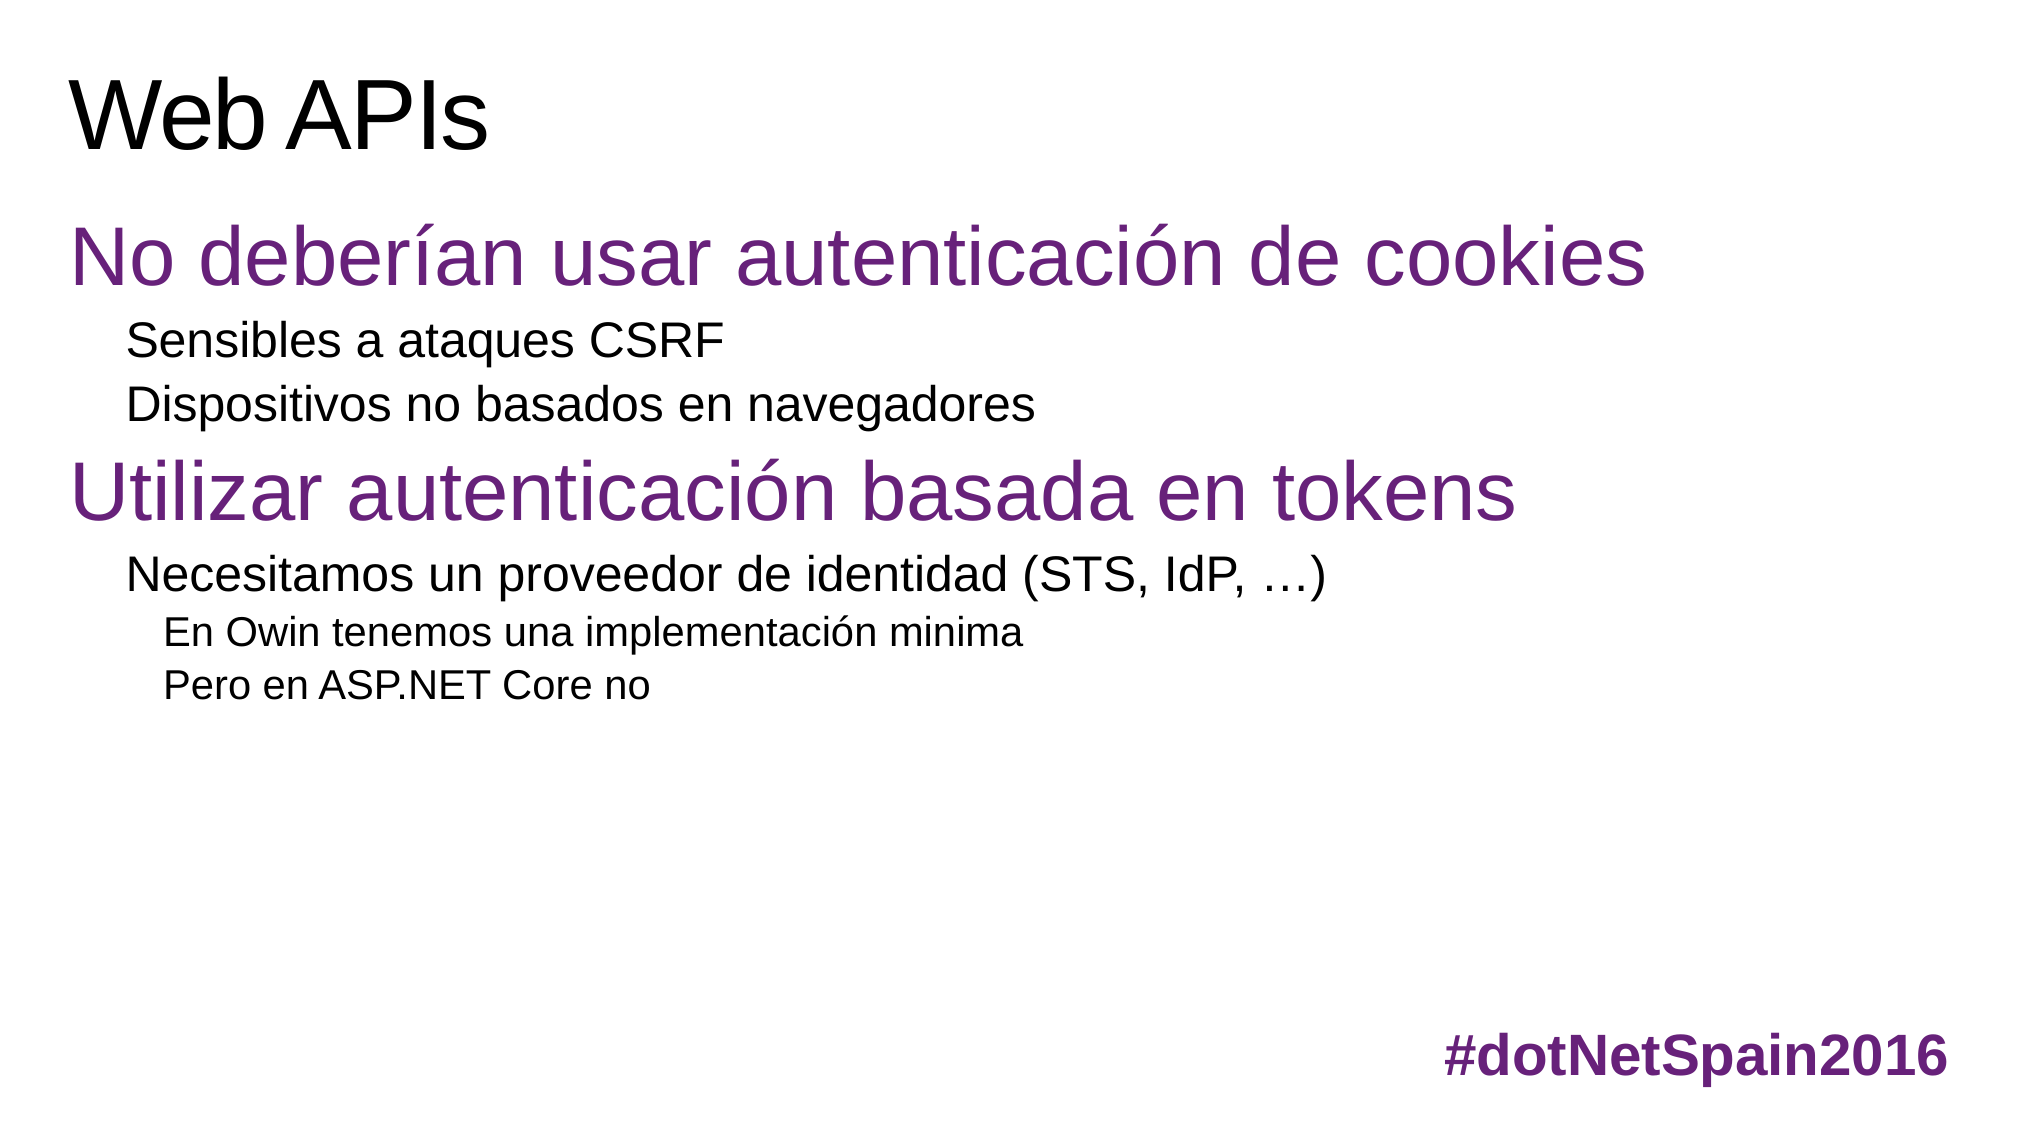

# Web APIs
No deberían usar autenticación de cookies
Sensibles a ataques CSRF
Dispositivos no basados en navegadores
Utilizar autenticación basada en tokens
Necesitamos un proveedor de identidad (STS, IdP, …)
En Owin tenemos una implementación minima
Pero en ASP.NET Core no